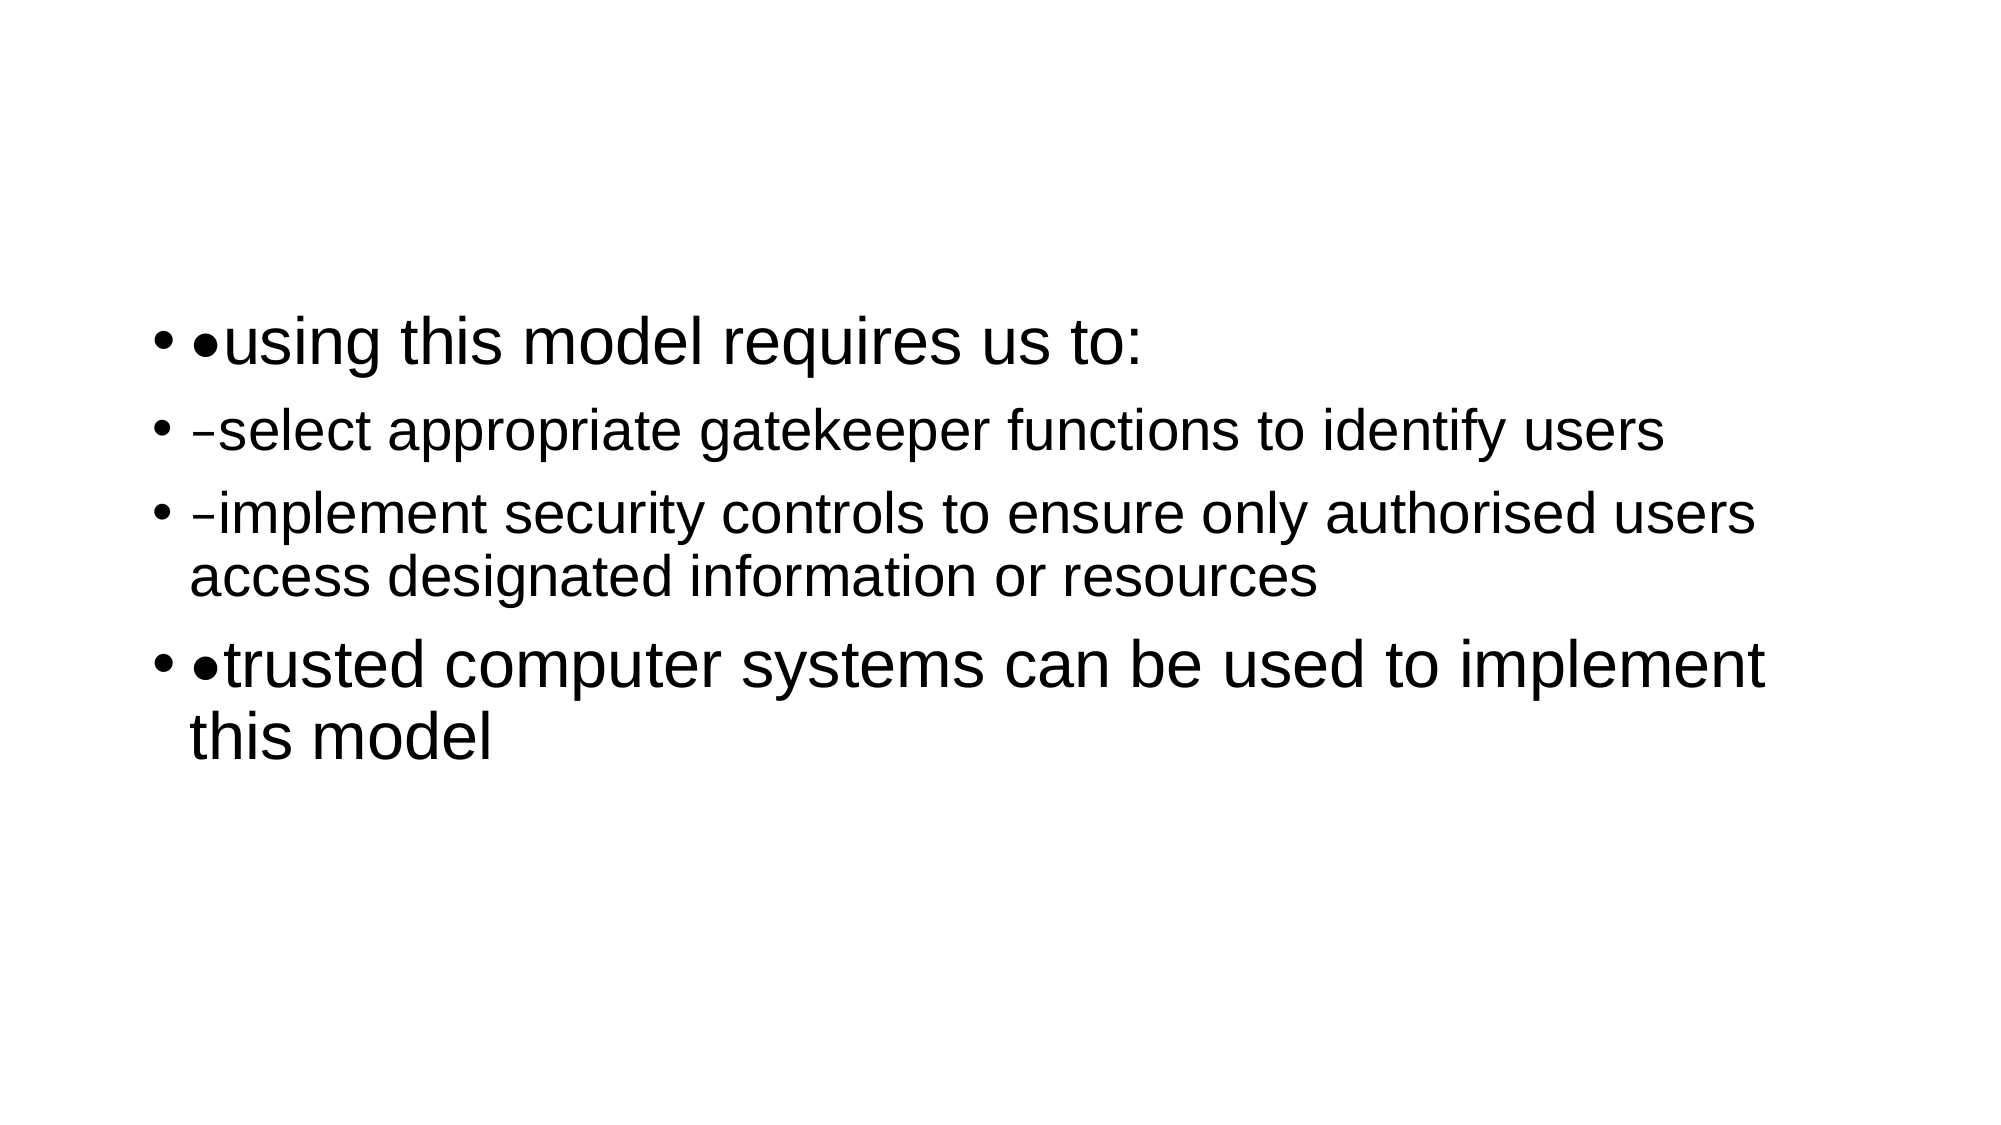

#
•using this model requires us to:
–select appropriate gatekeeper functions to identify users
–implement security controls to ensure only authorised users access designated information or resources
•trusted computer systems can be used to implement this model